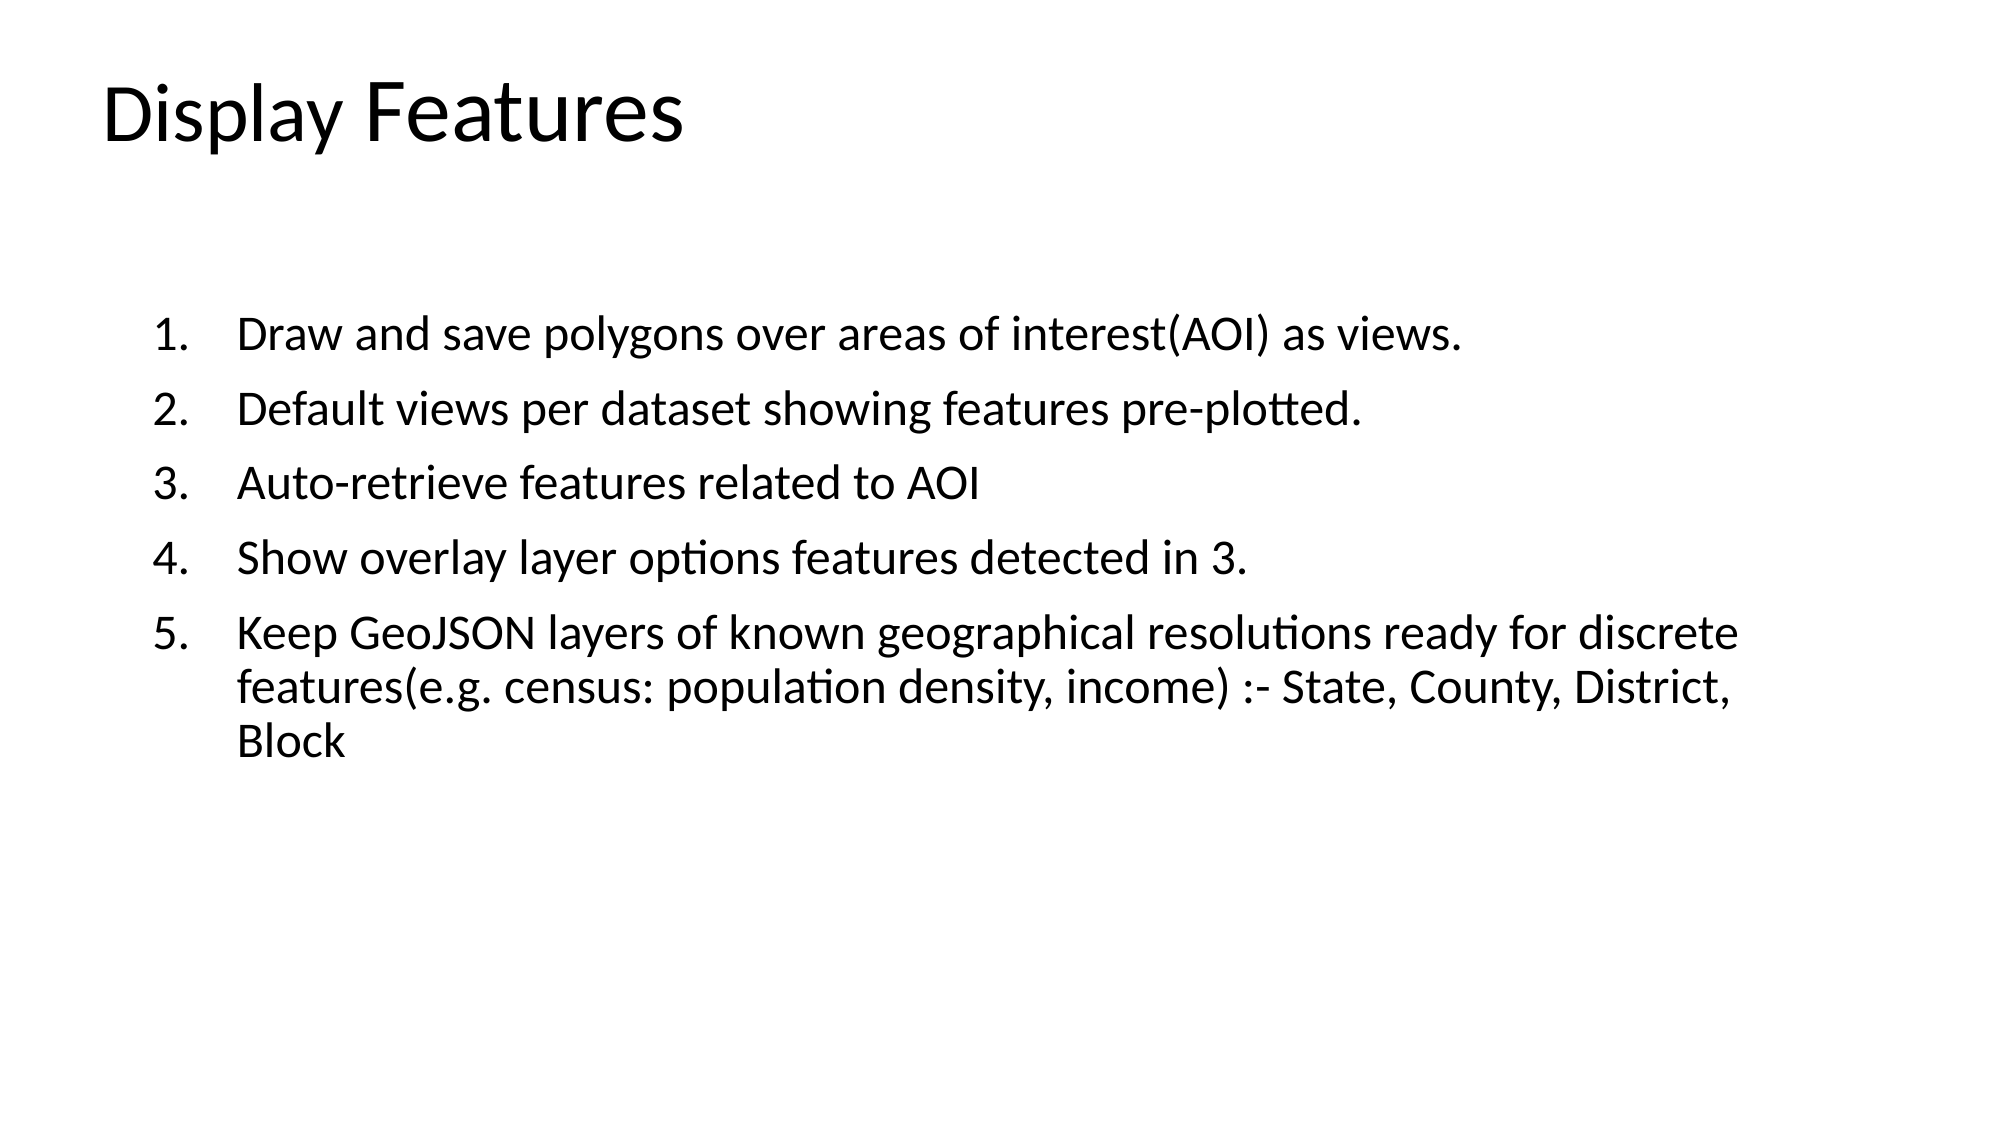

# Display Features
Draw and save polygons over areas of interest(AOI) as views.
Default views per dataset showing features pre-plotted.
Auto-retrieve features related to AOI
Show overlay layer options features detected in 3.
Keep GeoJSON layers of known geographical resolutions ready for discrete features(e.g. census: population density, income) :- State, County, District, Block